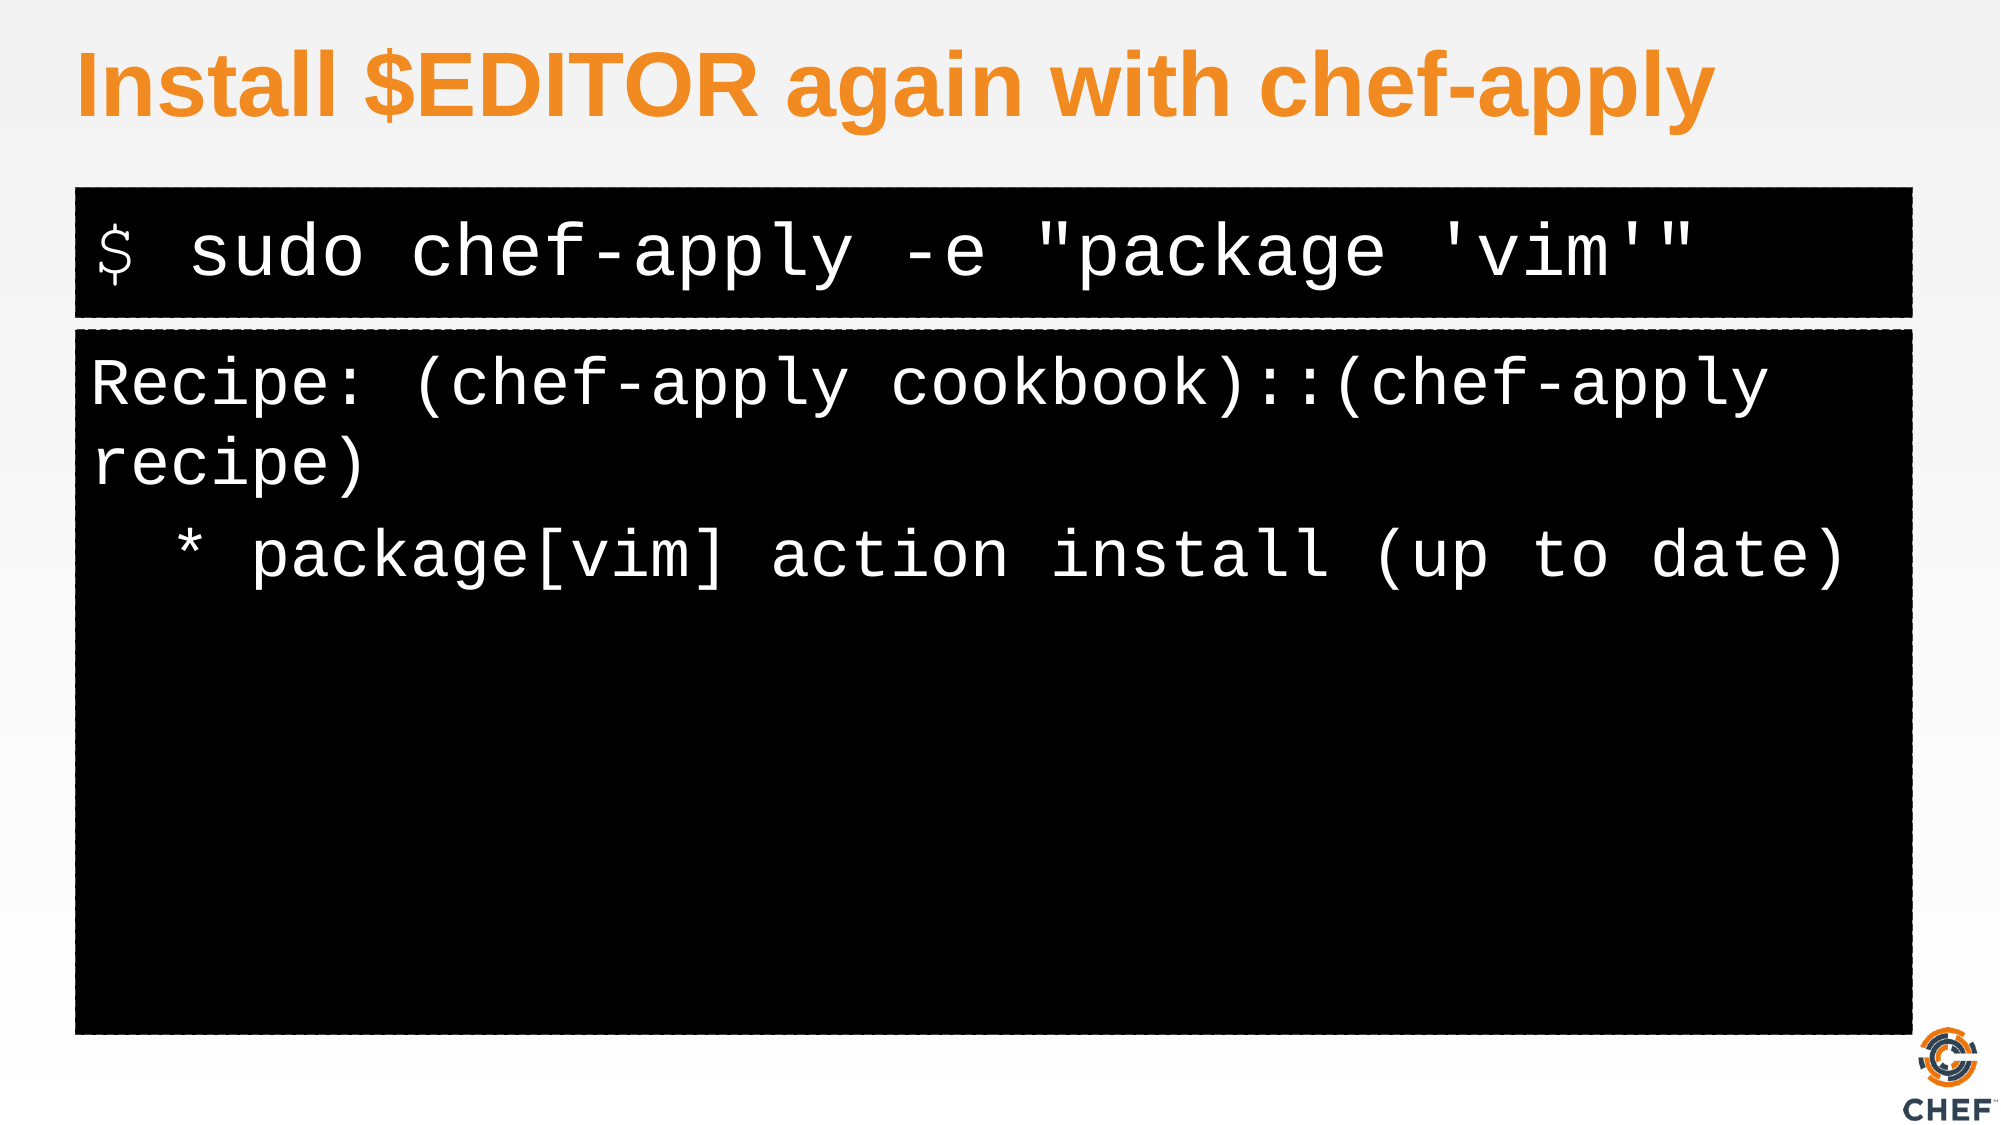

# Install $EDITOR again with chef-apply
sudo chef-apply -e "package 'vim'"
Recipe: (chef-apply cookbook)::(chef-apply recipe)
  * package[vim] action install (up to date)